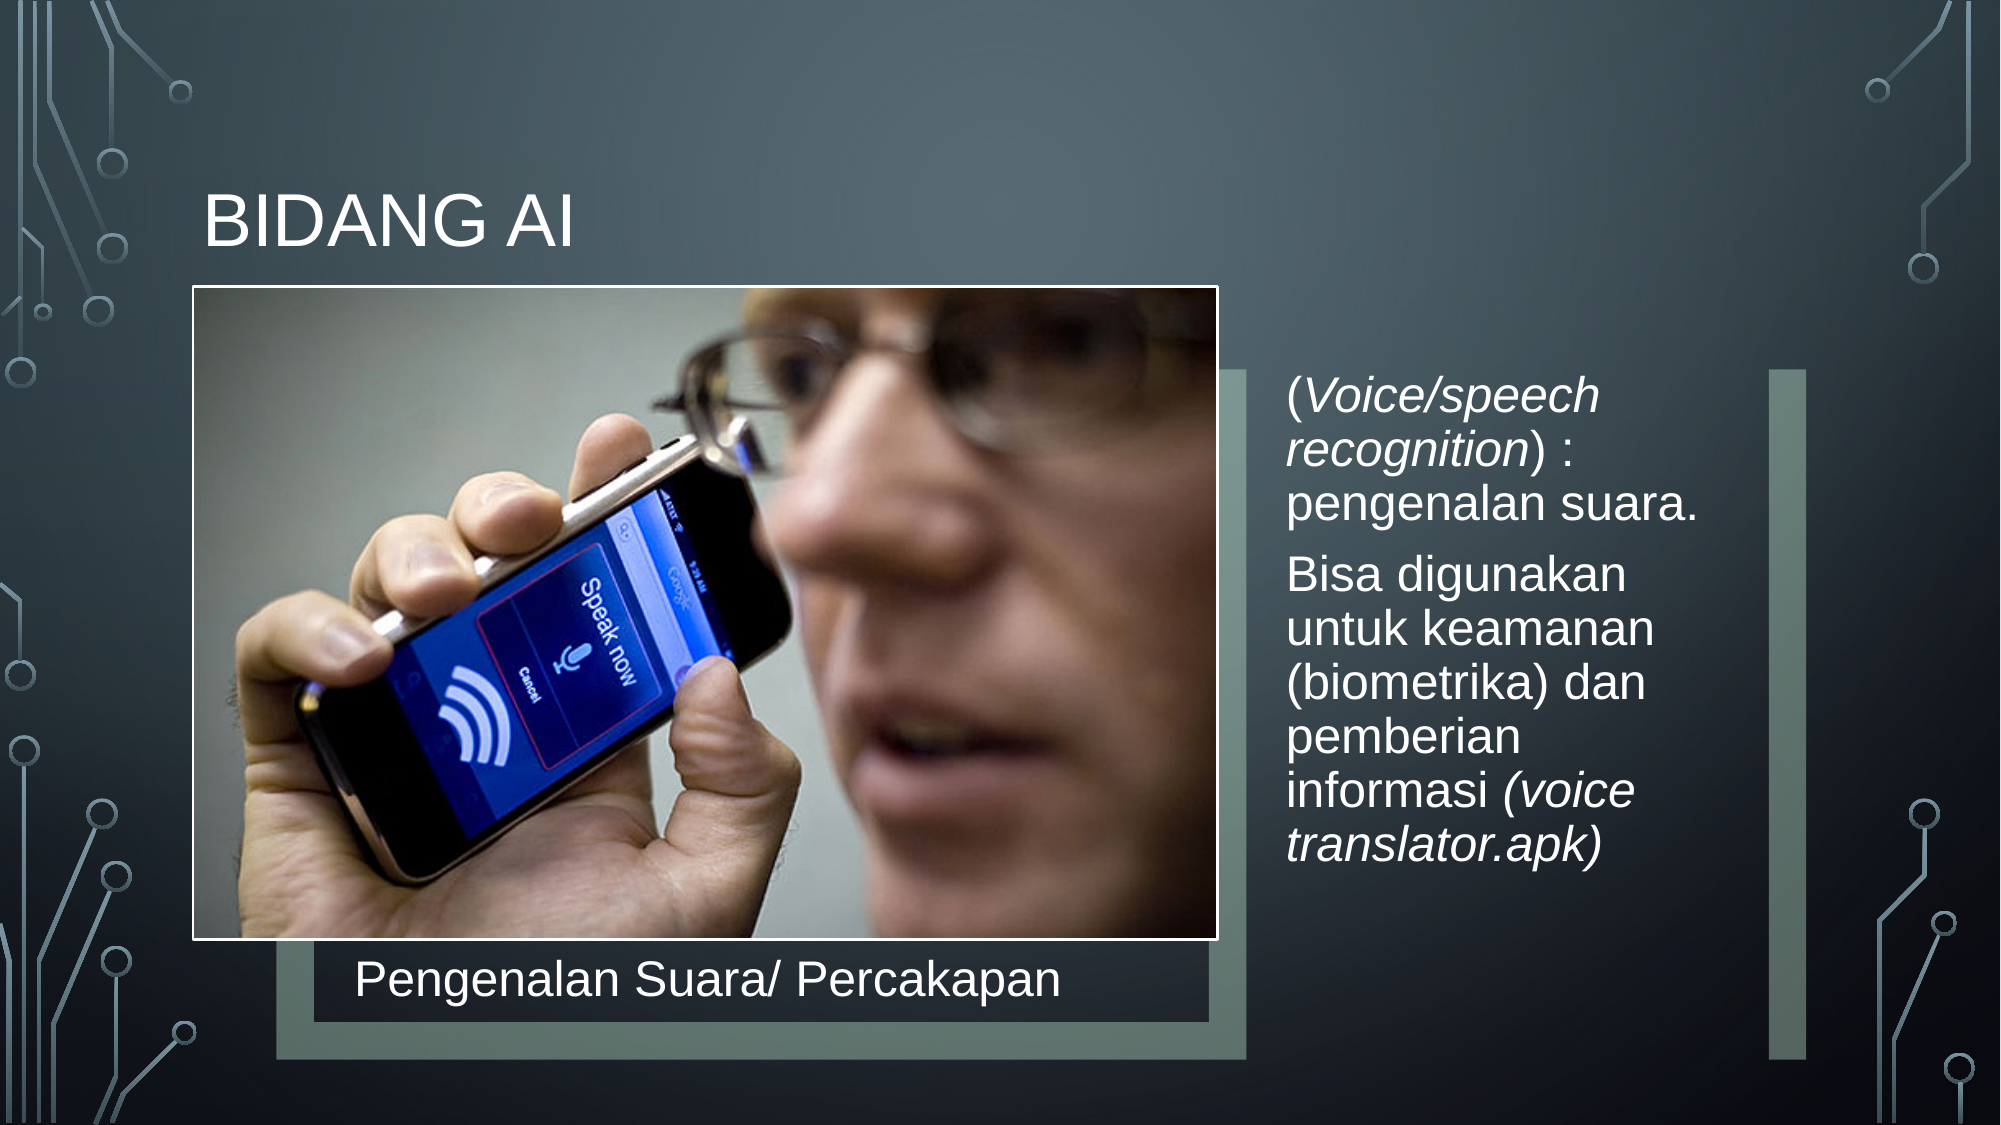

# BIDANG AI
Pengenalan Suara/ Percakapan
(Voice/speech recognition) : pengenalan suara.
Bisa digunakan untuk keamanan (biometrika) dan pemberian informasi (voice translator.apk)